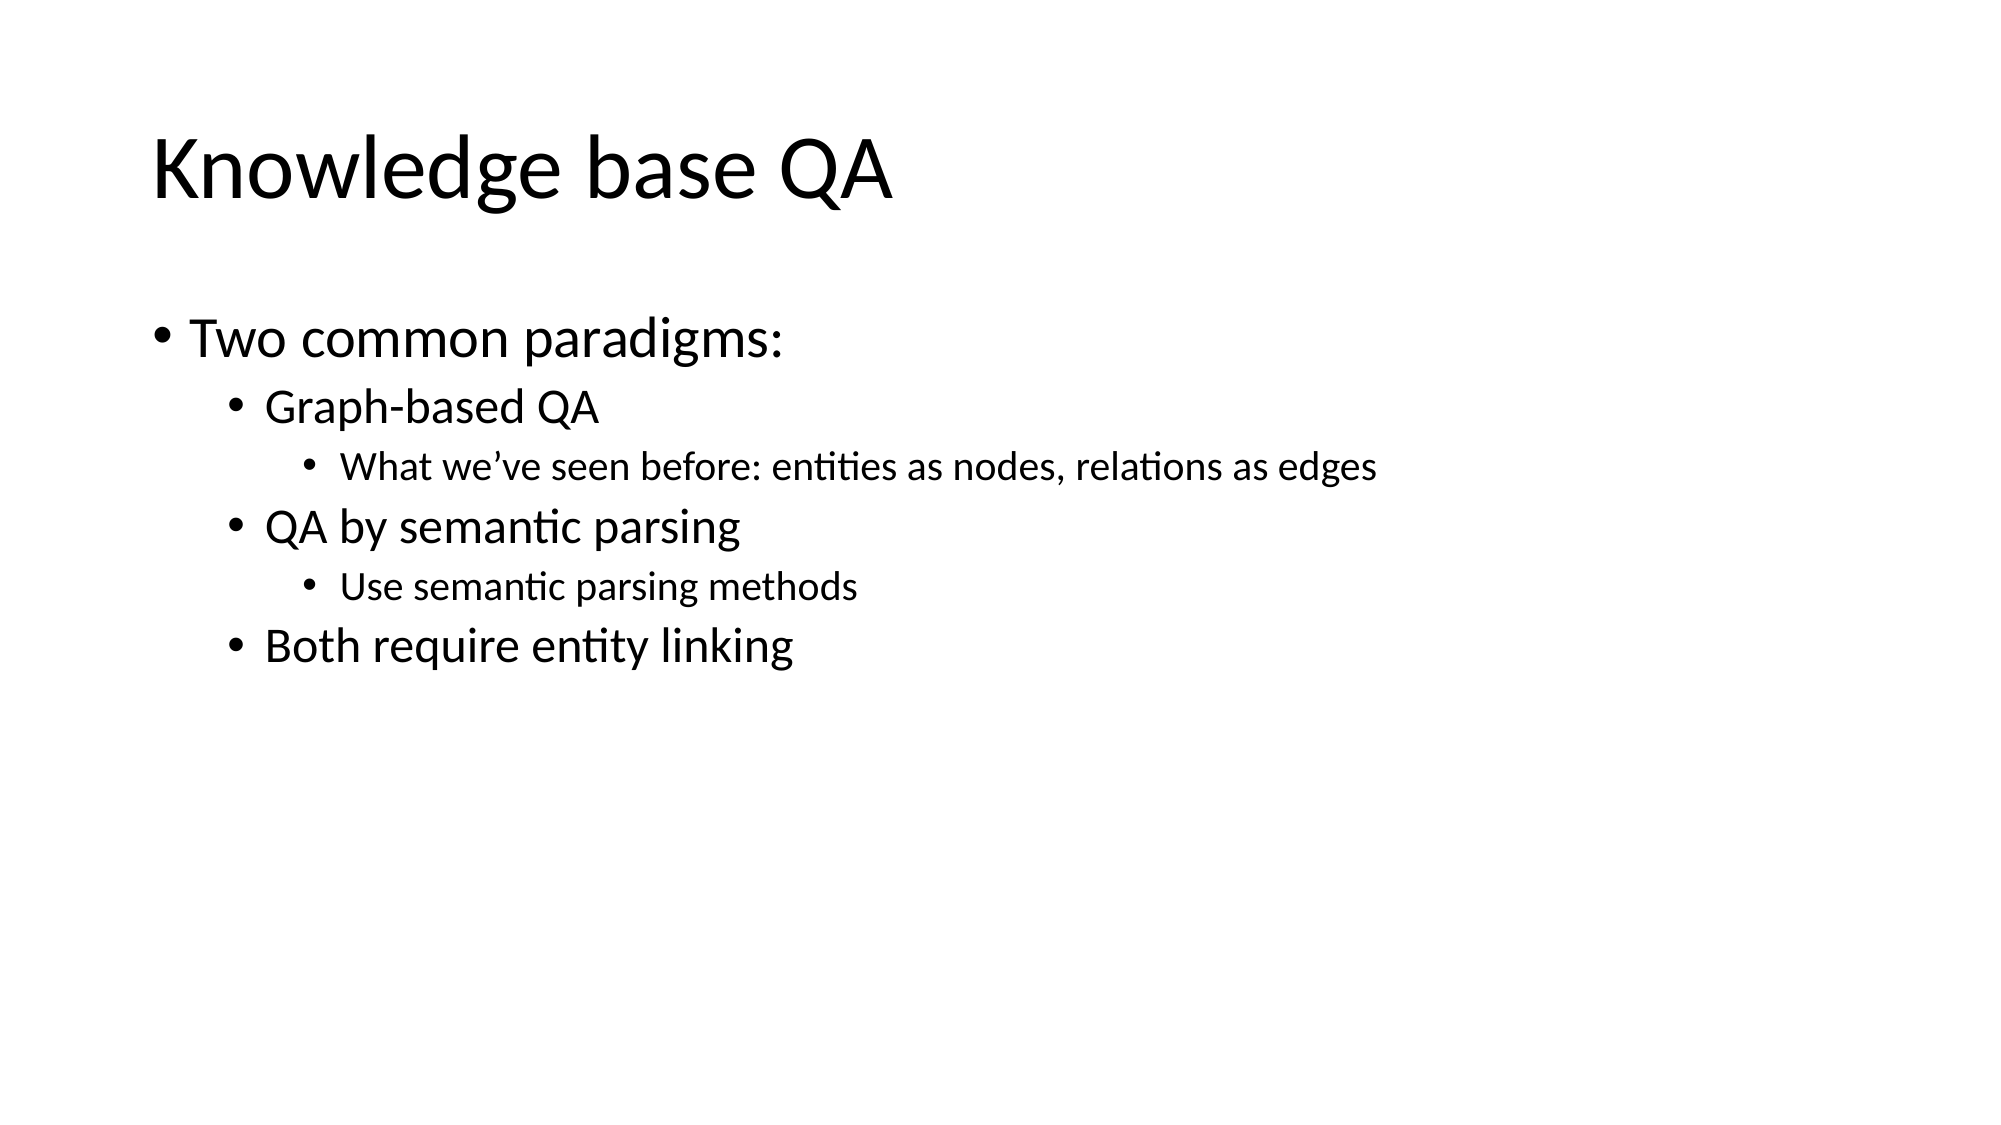

# Knowledge base QA
Two common paradigms:
Graph-based QA
What we’ve seen before: entities as nodes, relations as edges
QA by semantic parsing
Use semantic parsing methods
Both require entity linking